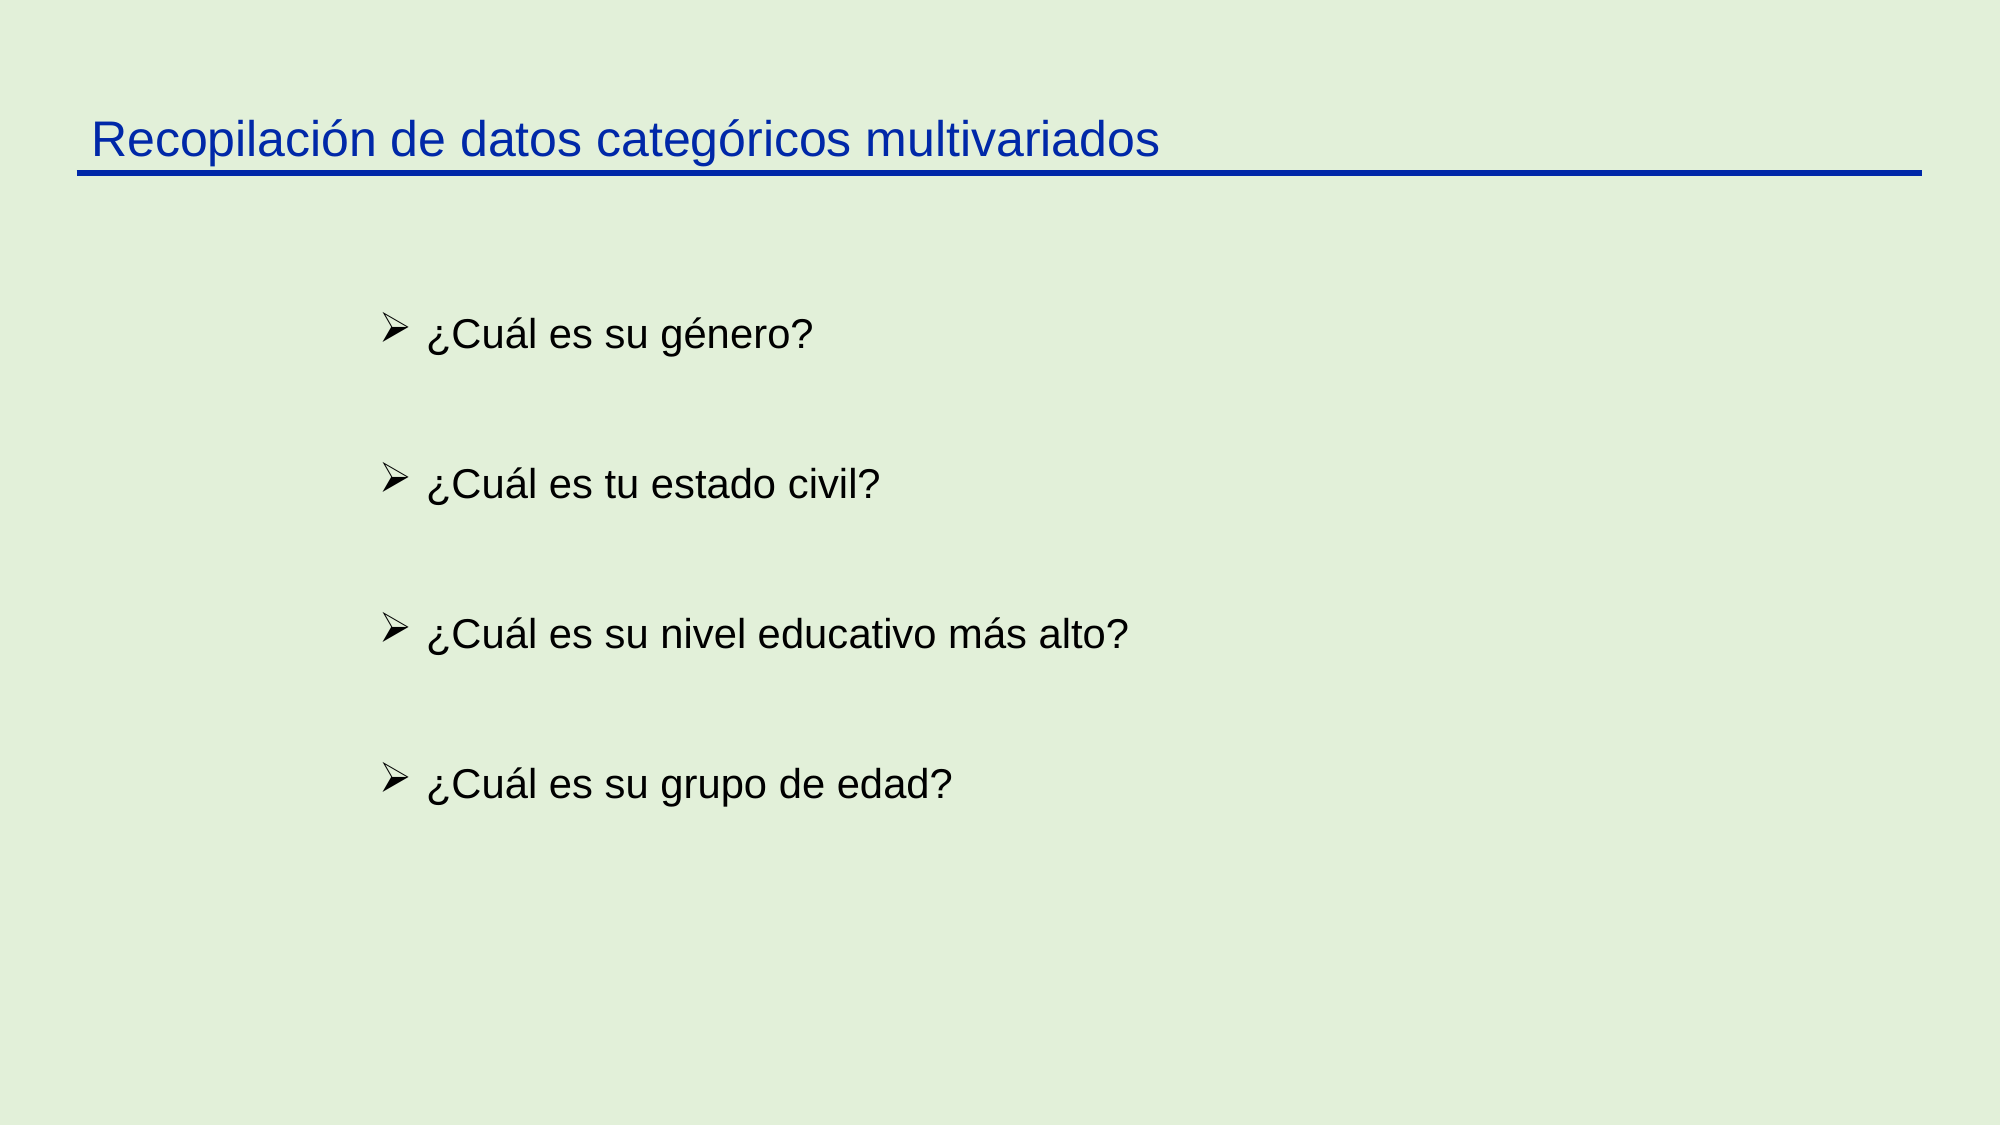

Recopilación de datos categóricos multivariados
¿Cuál es su género?

¿Cuál es tu estado civil?

¿Cuál es su nivel educativo más alto?

¿Cuál es su grupo de edad?